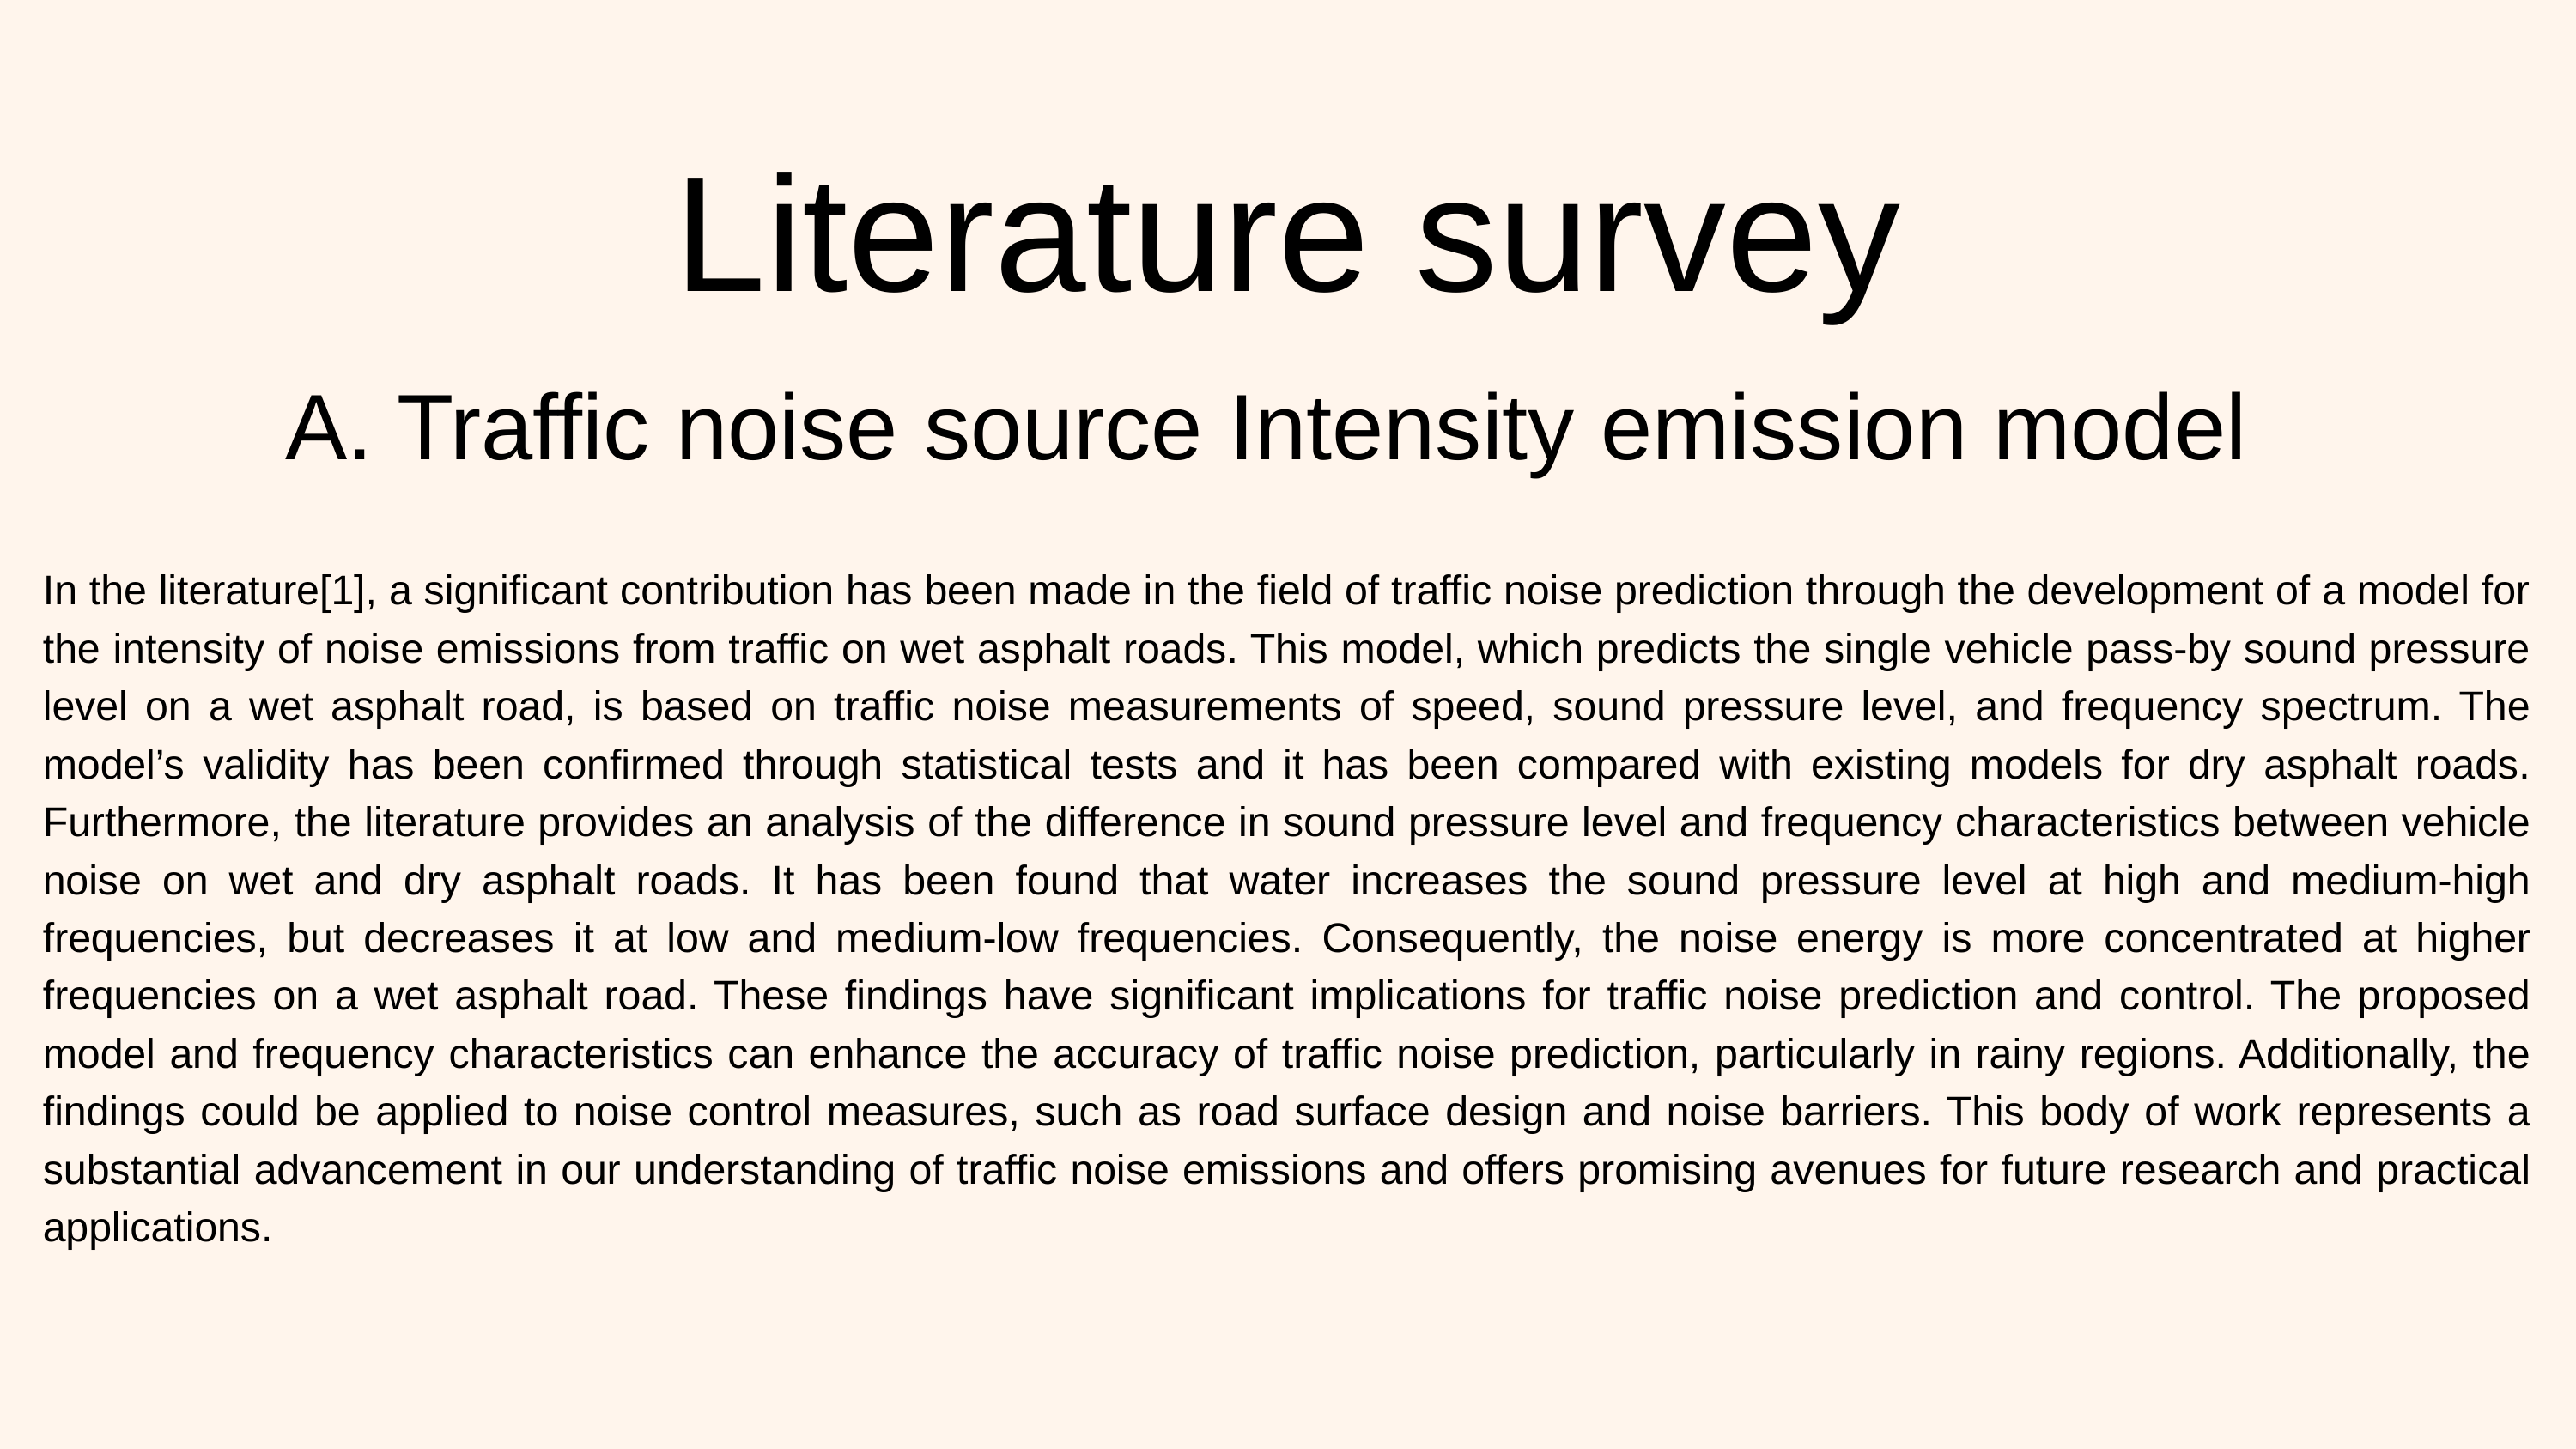

Literature survey
A. Traffic noise source Intensity emission model
In the literature[1], a significant contribution has been made in the field of traffic noise prediction through the development of a model for the intensity of noise emissions from traffic on wet asphalt roads. This model, which predicts the single vehicle pass-by sound pressure level on a wet asphalt road, is based on traffic noise measurements of speed, sound pressure level, and frequency spectrum. The model’s validity has been confirmed through statistical tests and it has been compared with existing models for dry asphalt roads. Furthermore, the literature provides an analysis of the difference in sound pressure level and frequency characteristics between vehicle noise on wet and dry asphalt roads. It has been found that water increases the sound pressure level at high and medium-high frequencies, but decreases it at low and medium-low frequencies. Consequently, the noise energy is more concentrated at higher frequencies on a wet asphalt road. These findings have significant implications for traffic noise prediction and control. The proposed model and frequency characteristics can enhance the accuracy of traffic noise prediction, particularly in rainy regions. Additionally, the findings could be applied to noise control measures, such as road surface design and noise barriers. This body of work represents a substantial advancement in our understanding of traffic noise emissions and offers promising avenues for future research and practical applications.